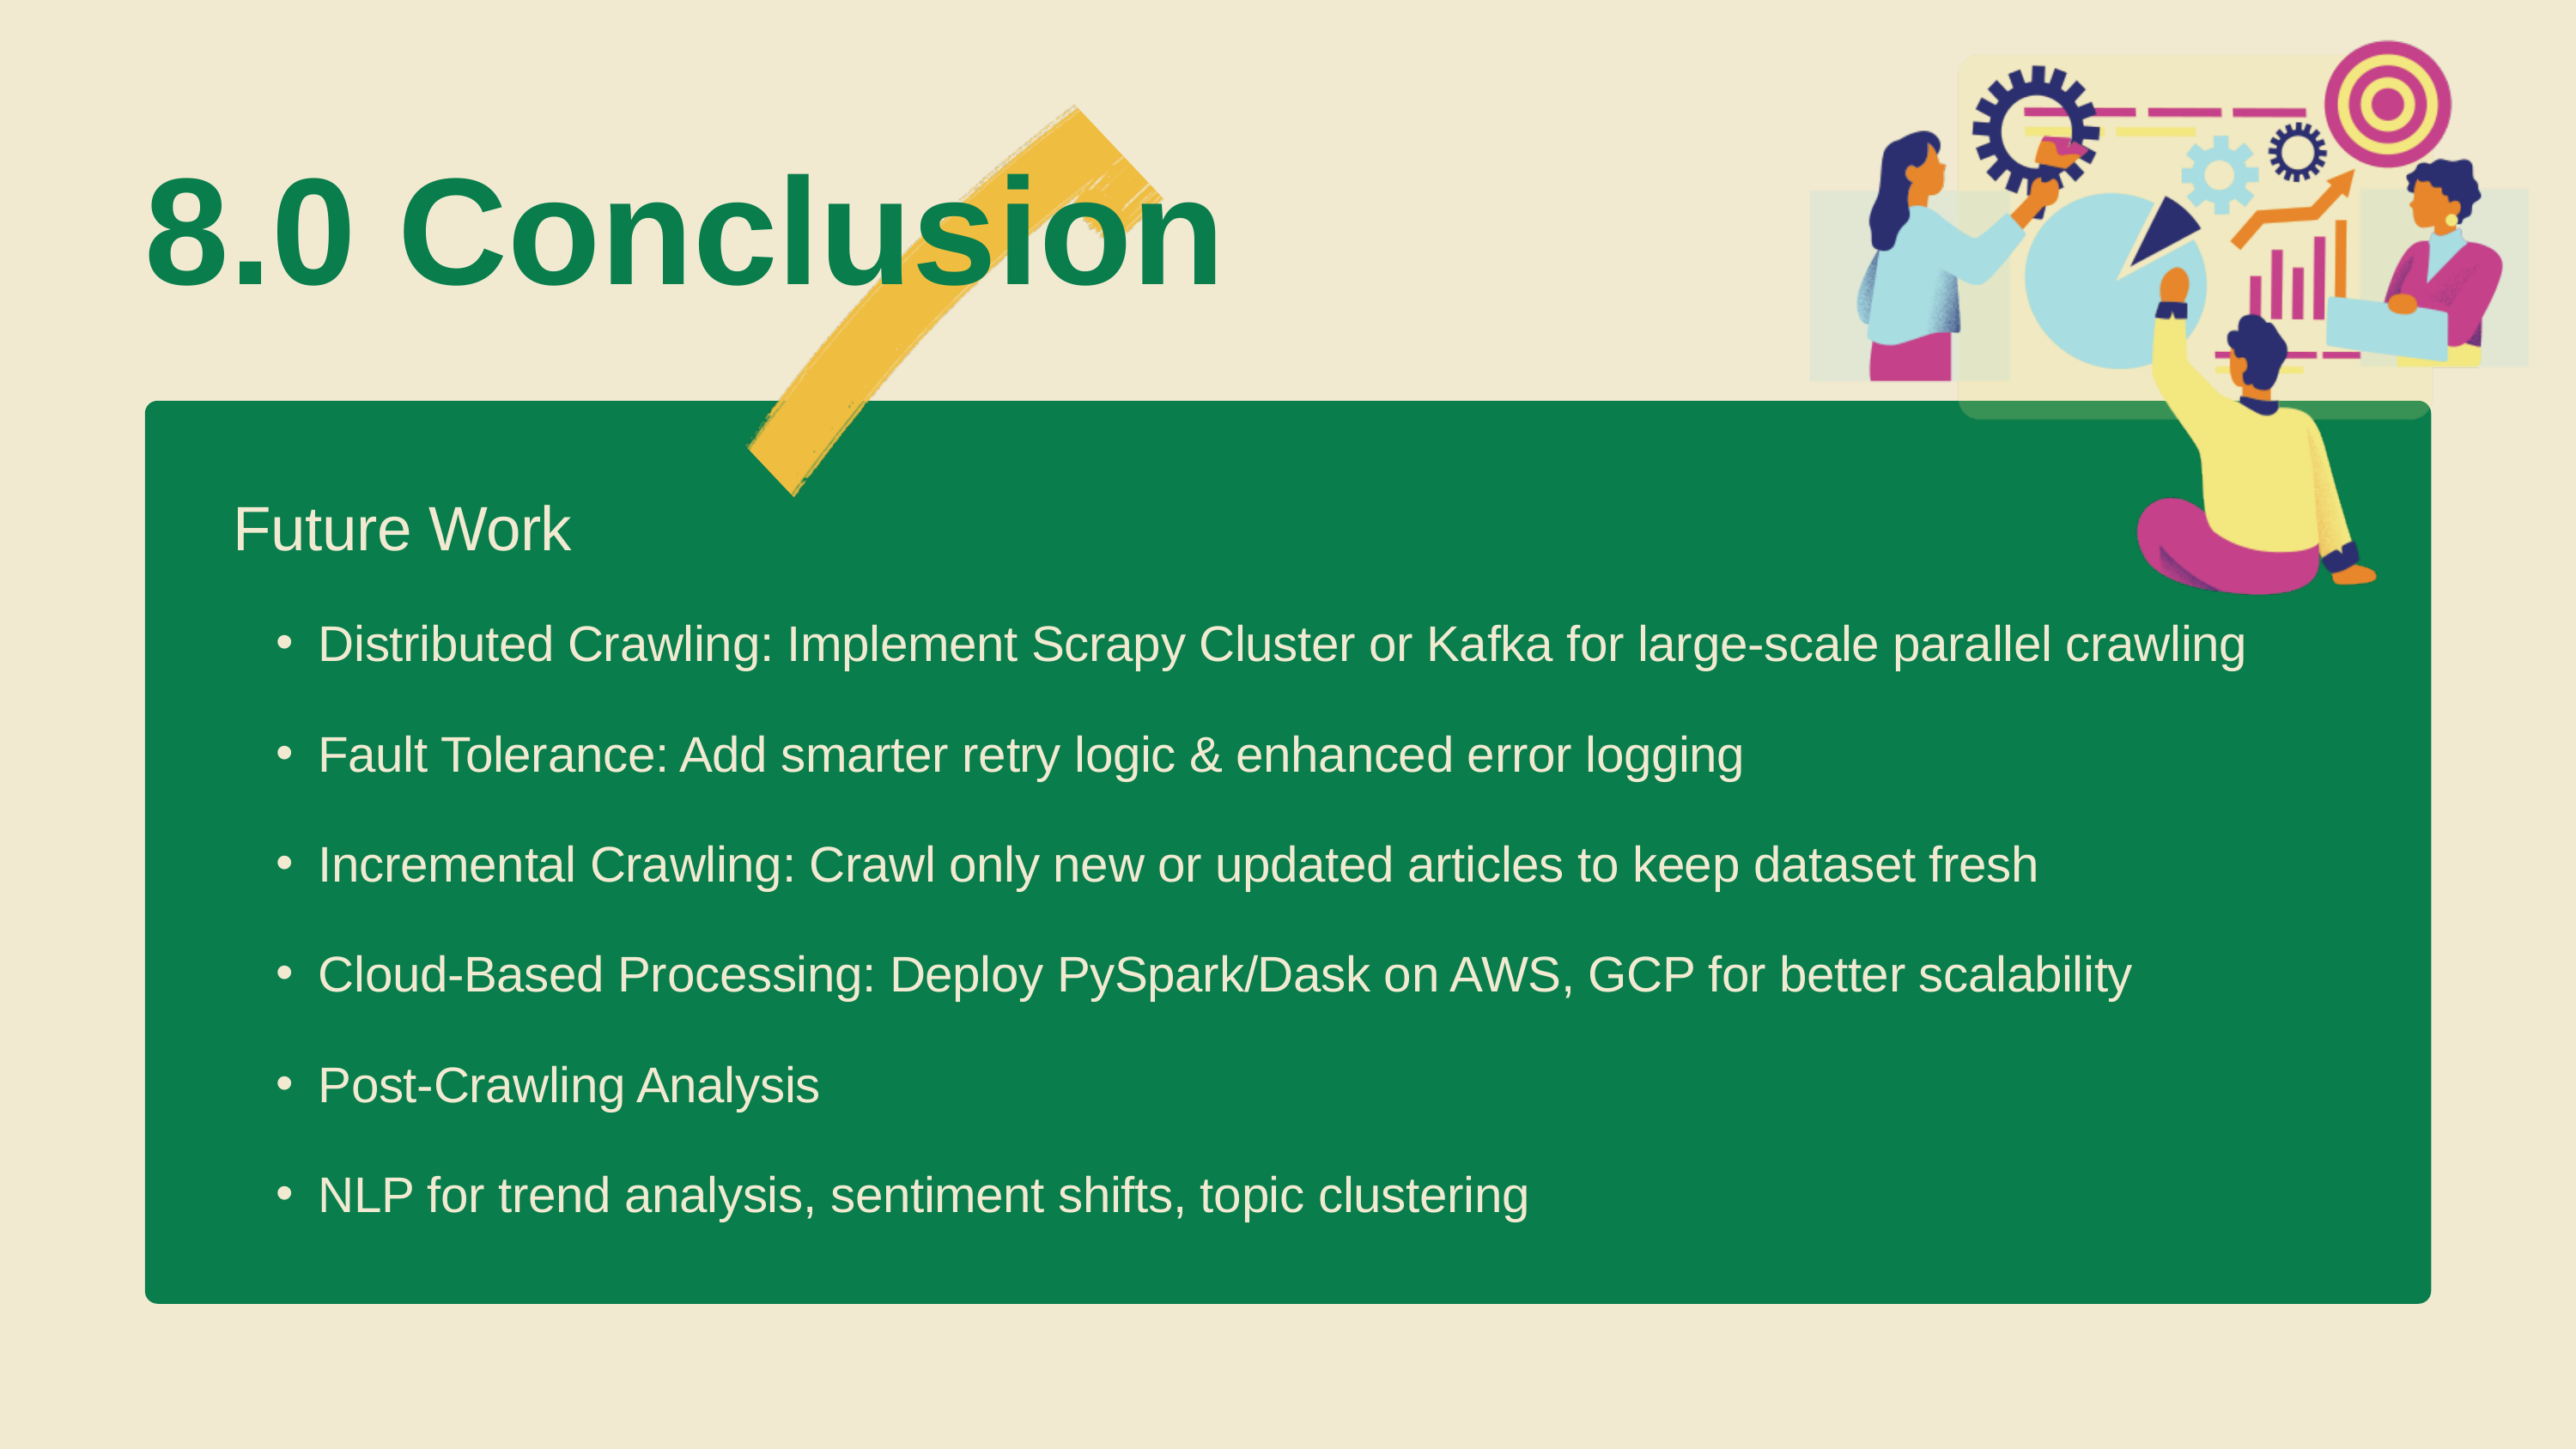

8.0 Conclusion

Future Work
Distributed Crawling: Implement Scrapy Cluster or Kafka for large-scale parallel crawling
Fault Tolerance: Add smarter retry logic & enhanced error logging
Incremental Crawling: Crawl only new or updated articles to keep dataset fresh
Cloud-Based Processing: Deploy PySpark/Dask on AWS, GCP for better scalability
Post-Crawling Analysis
NLP for trend analysis, sentiment shifts, topic clustering